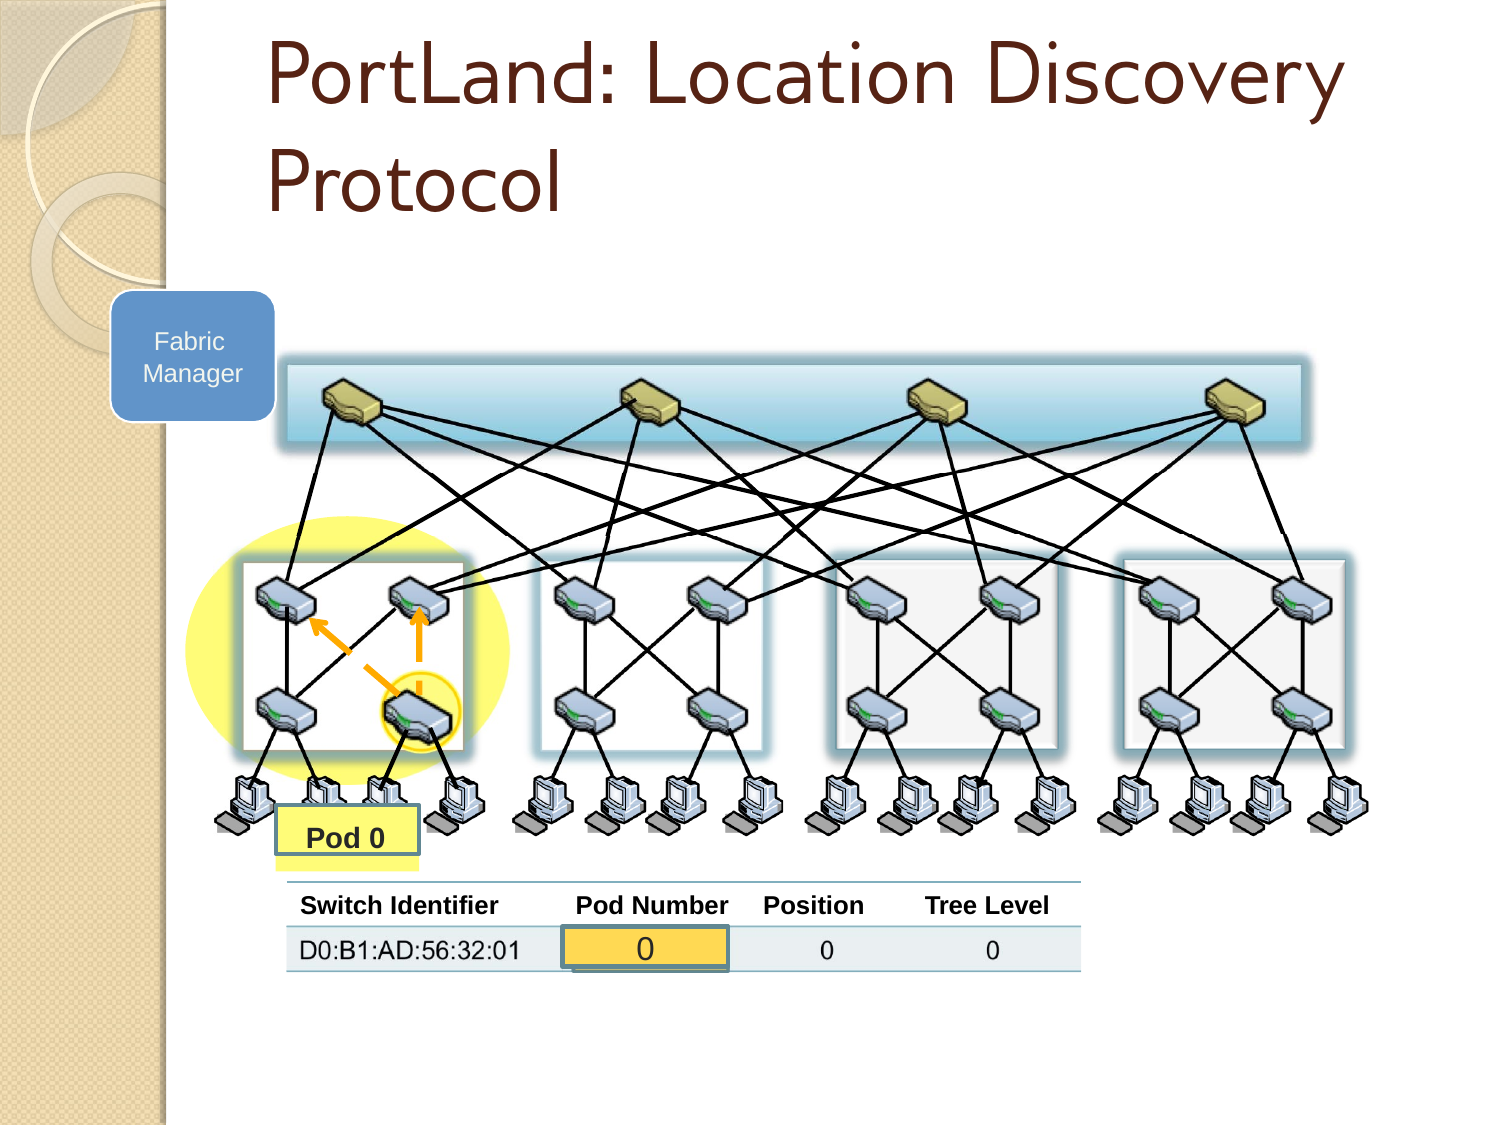

# PortLand: Location Discovery Protocol

Fabric  Manager

Pod 0

Switch Identifier
Pod Number
Position
Tree Level

0
D0:B1:AD:56:32:01	0	0	0
??